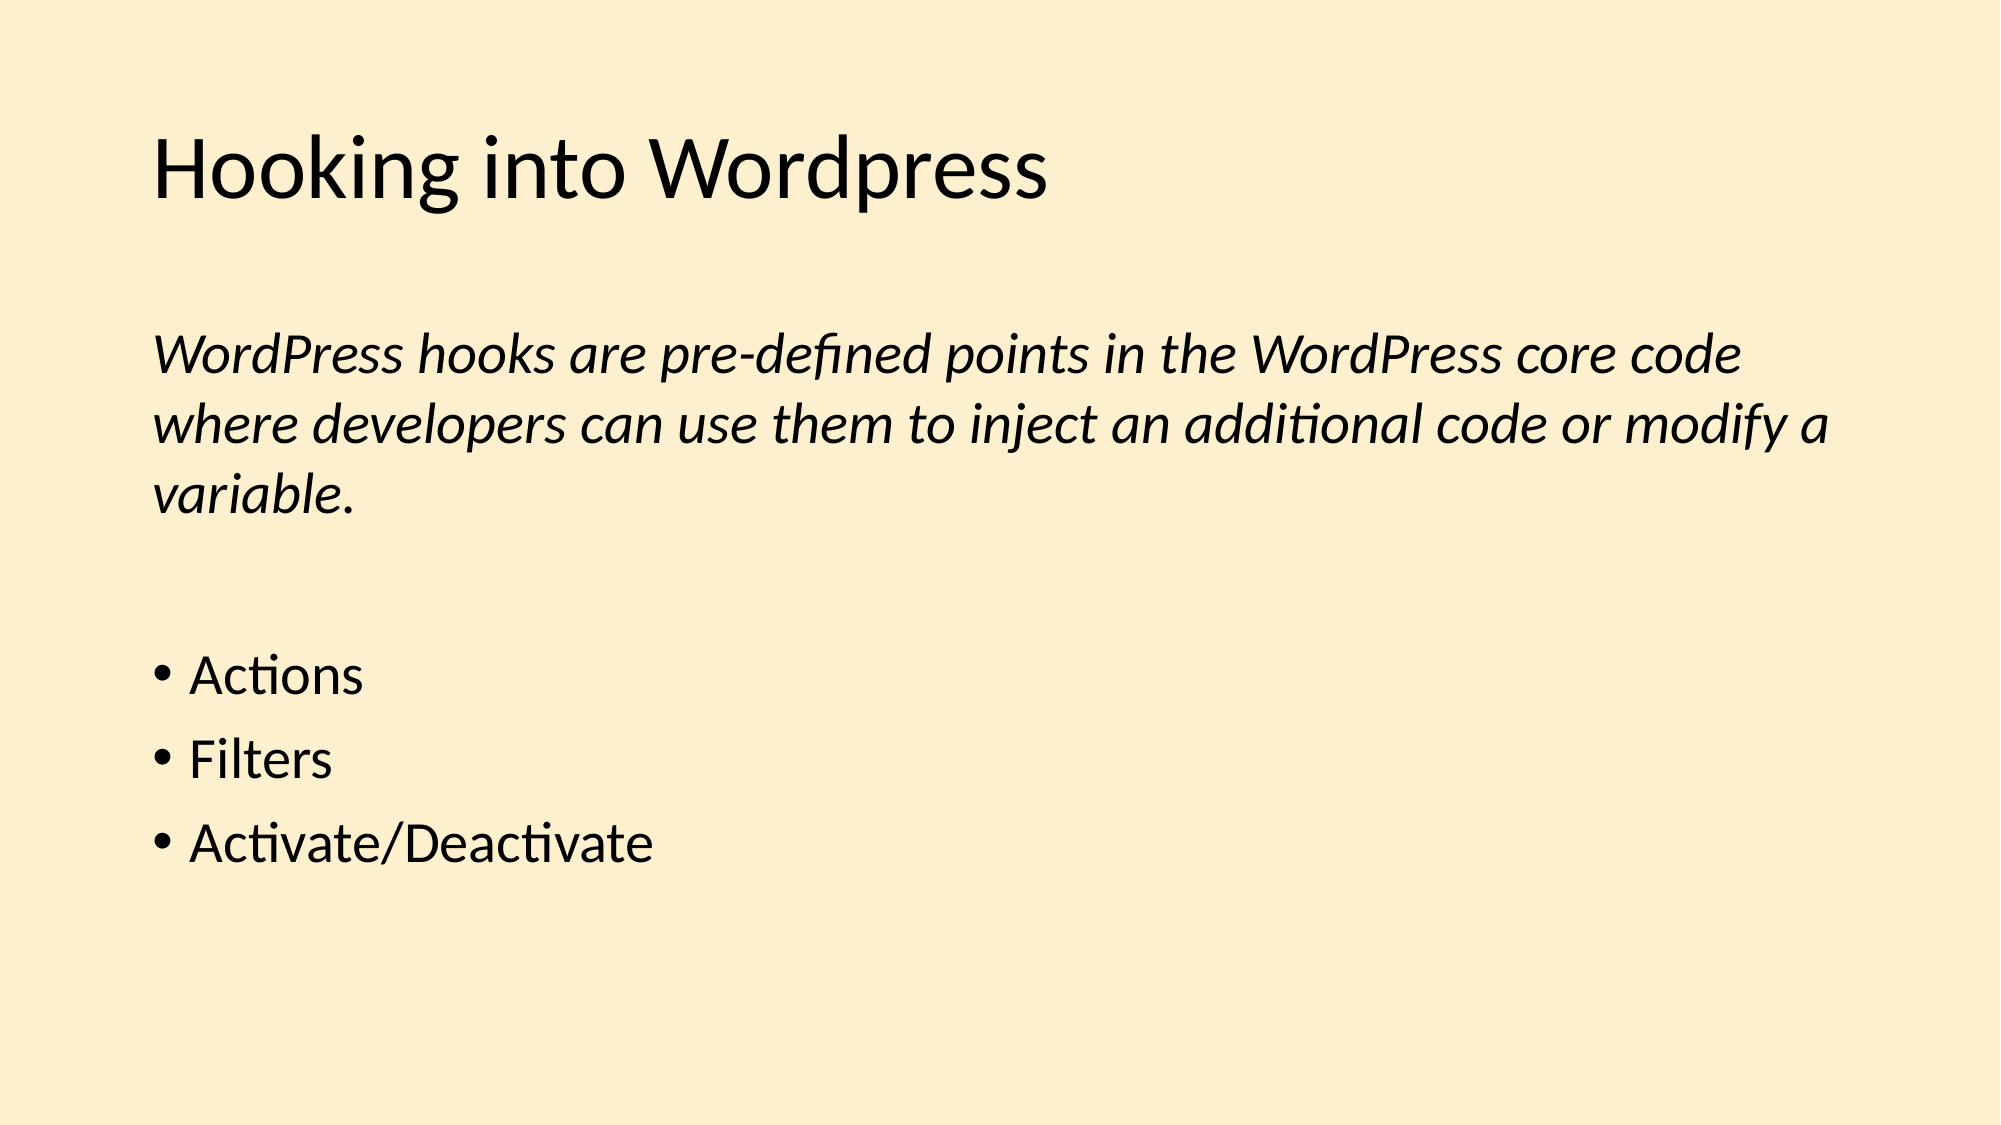

# Hooking into Wordpress
WordPress hooks are pre-defined points in the WordPress core code where developers can use them to inject an additional code or modify a variable.
Actions
Filters
Activate/Deactivate